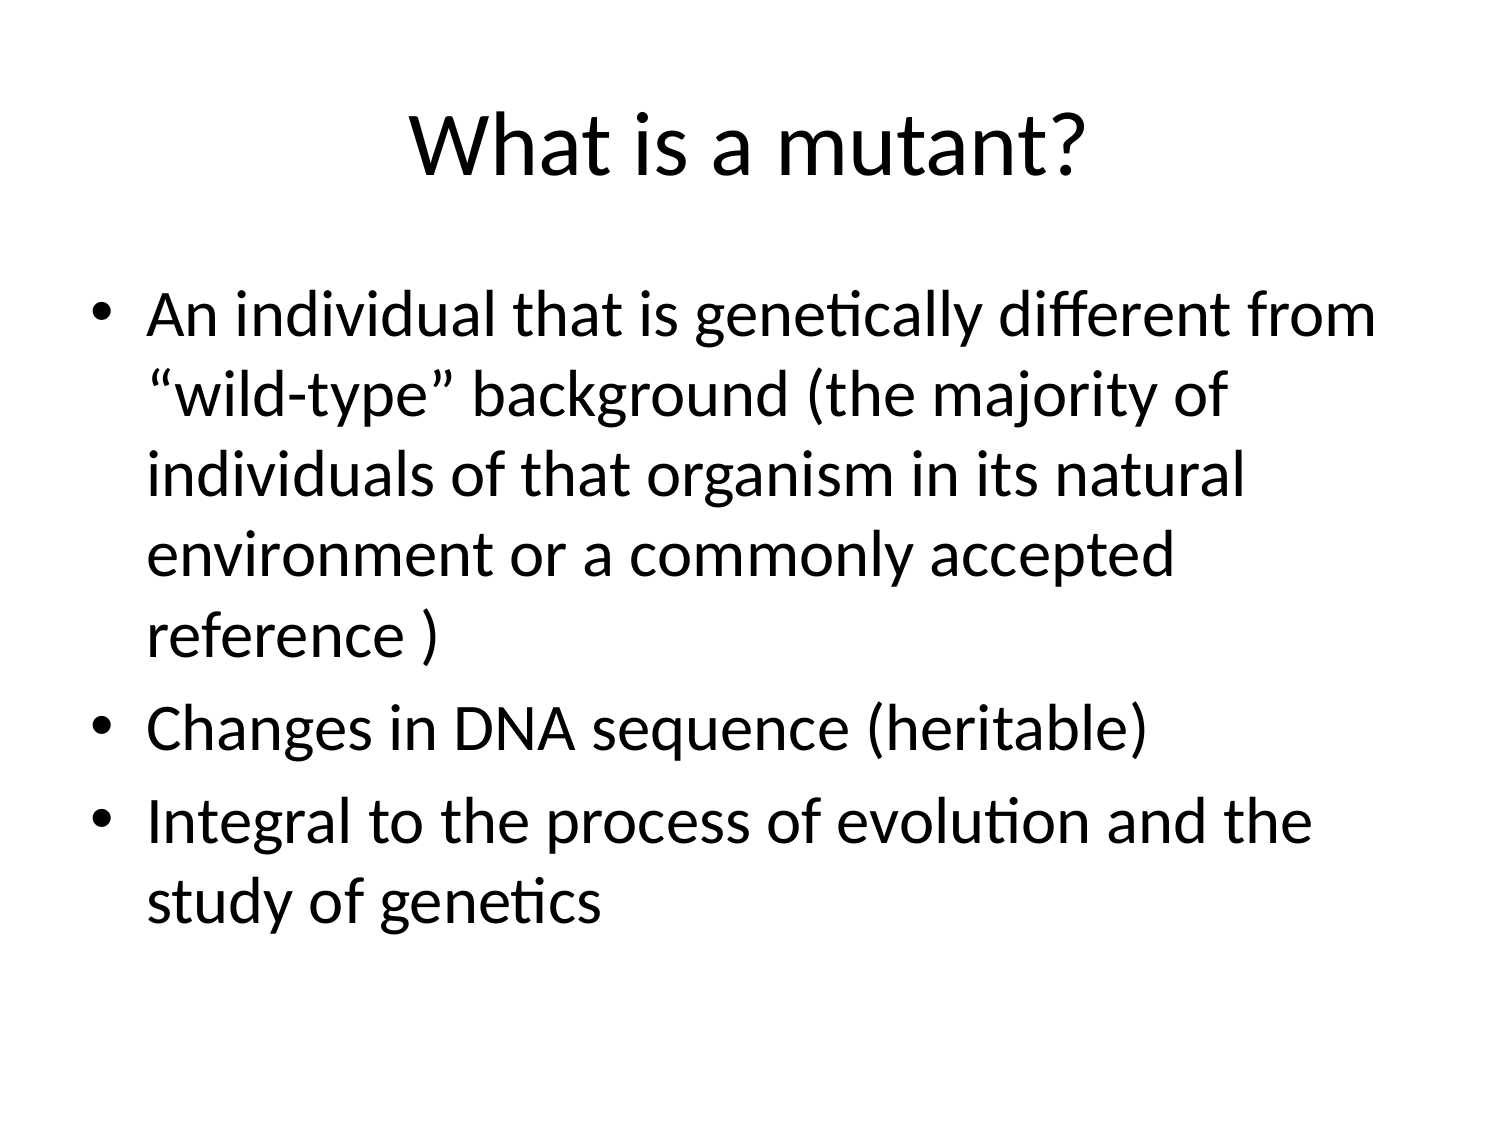

# What is a mutant?
An individual that is genetically different from “wild-type” background (the majority of individuals of that organism in its natural environment or a commonly accepted reference )
Changes in DNA sequence (heritable)
Integral to the process of evolution and the study of genetics